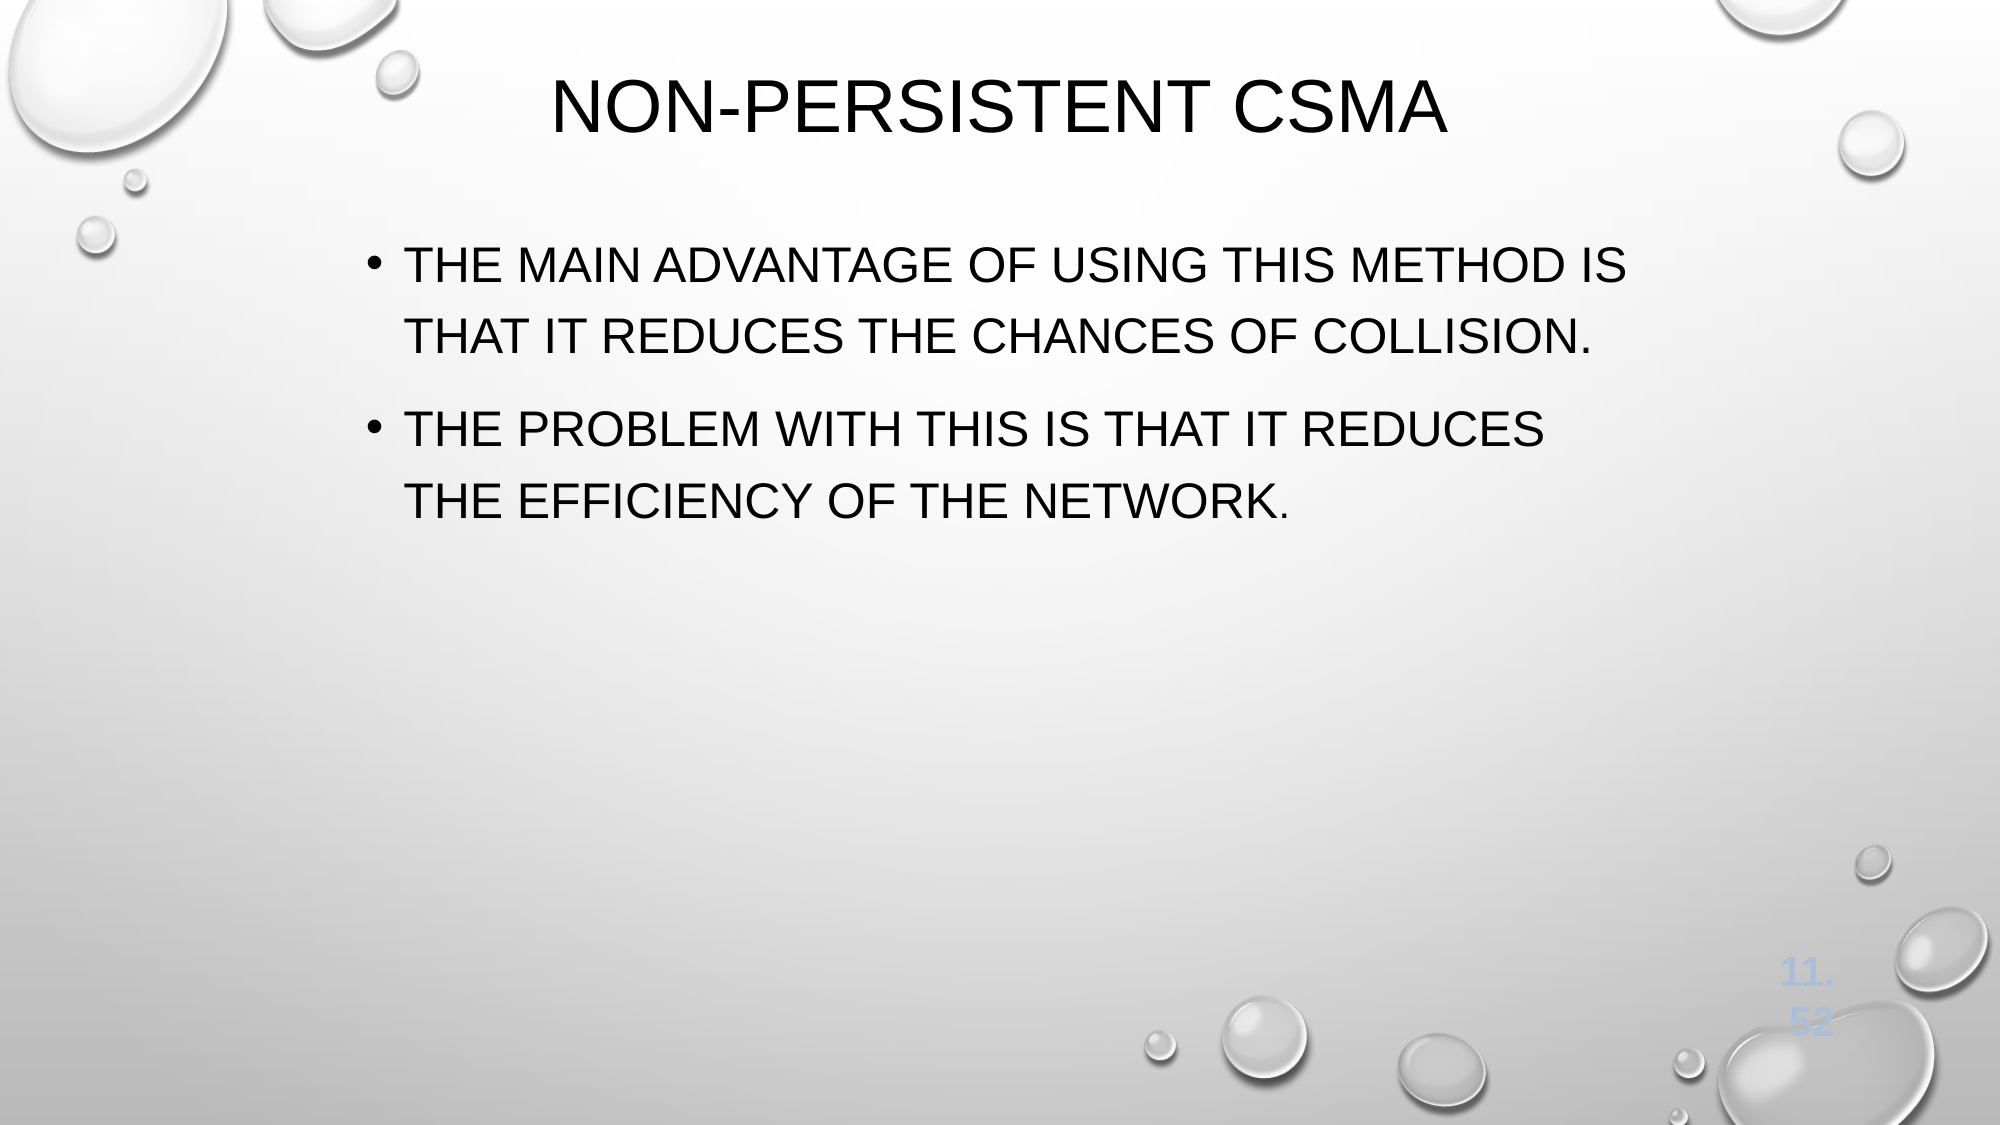

# Non-Persistent CSMA
The main advantage of using this method is that it reduces the chances of collision.
The problem with this is that it reduces the efficiency of the network.

11.52